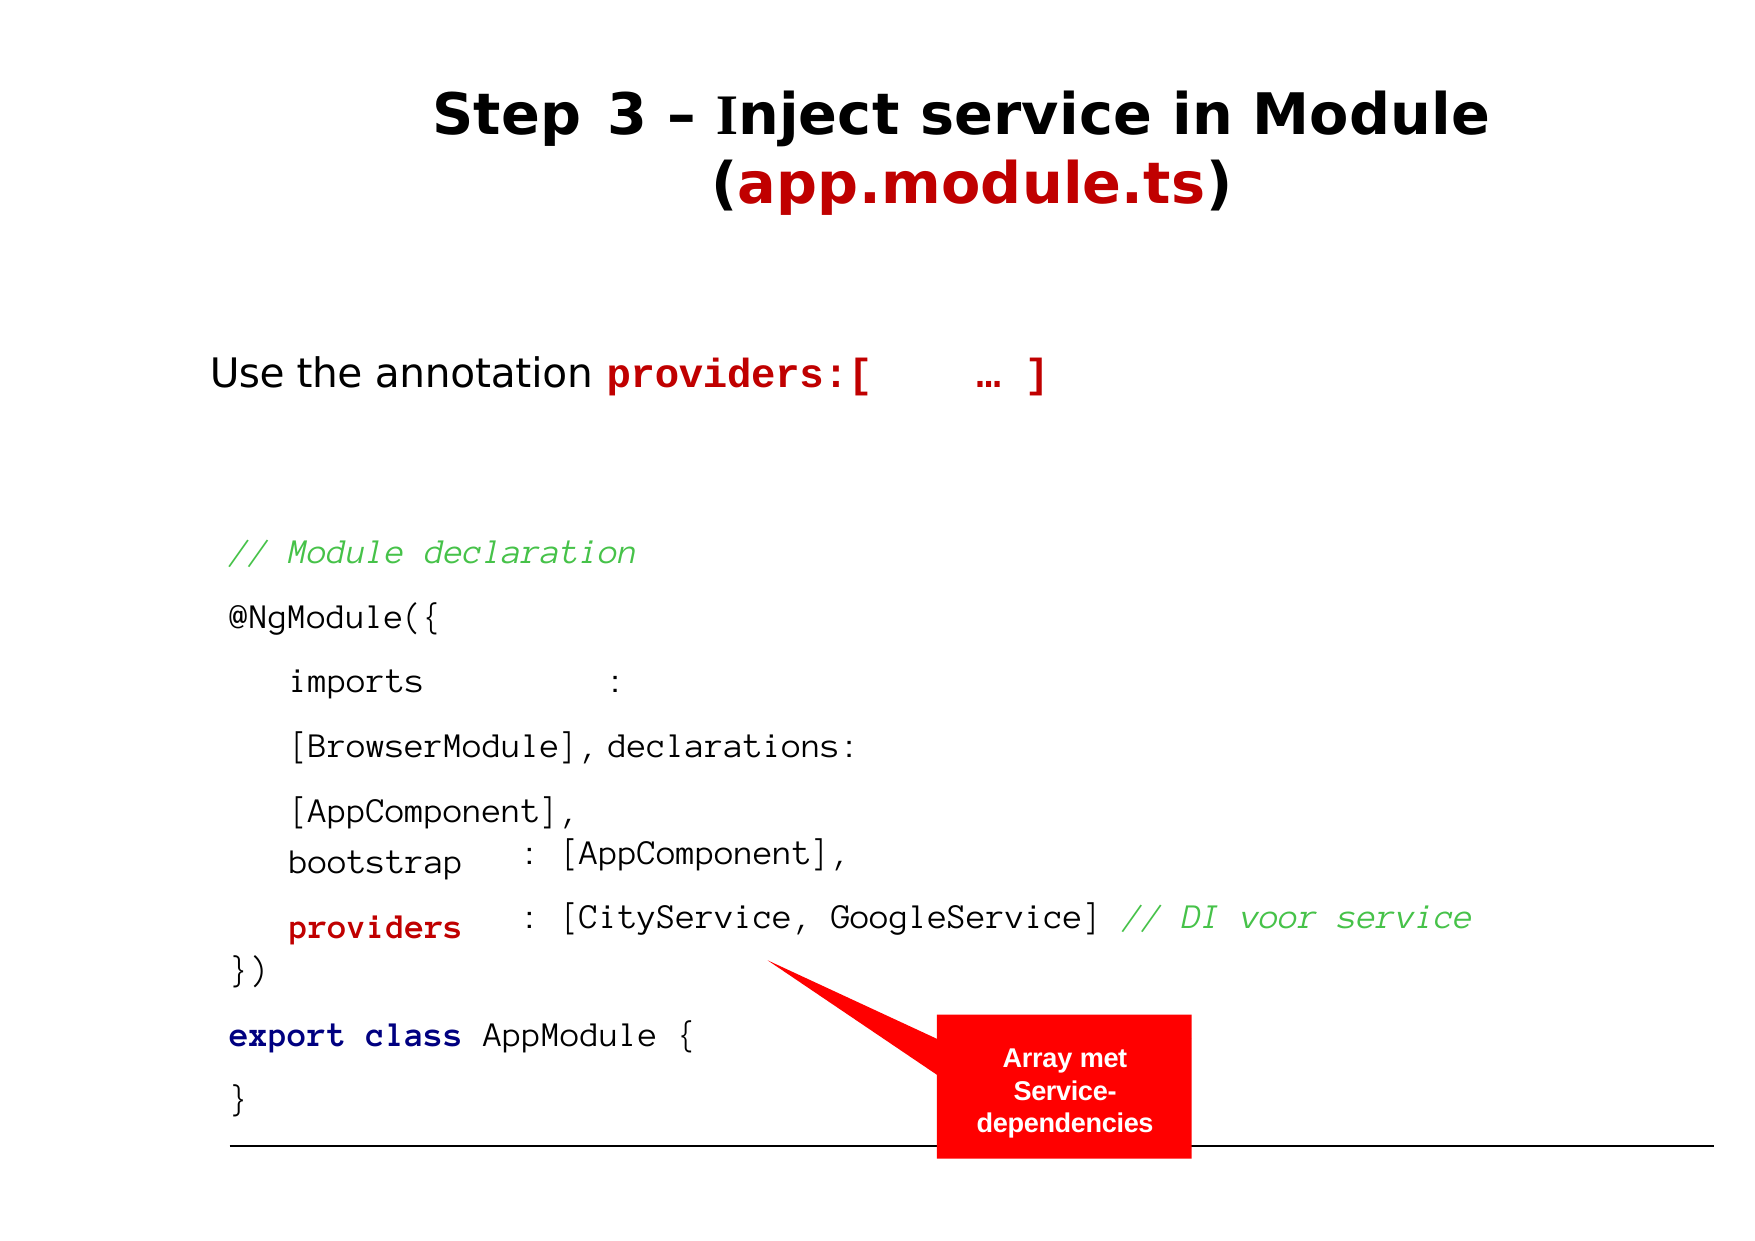

# Step 3 – Inject service in Module (app.module.ts)

Use the annotation providers:[	…	]

//  Module  declaration
@NgModule({
imports	:  [BrowserModule], declarations:  [AppComponent],
bootstrap providers
:  [AppComponent],
:  [CityService, GoogleService]  //  DI  voor  service
})

export  class  AppModule  {
}
Array met Service- dependencies